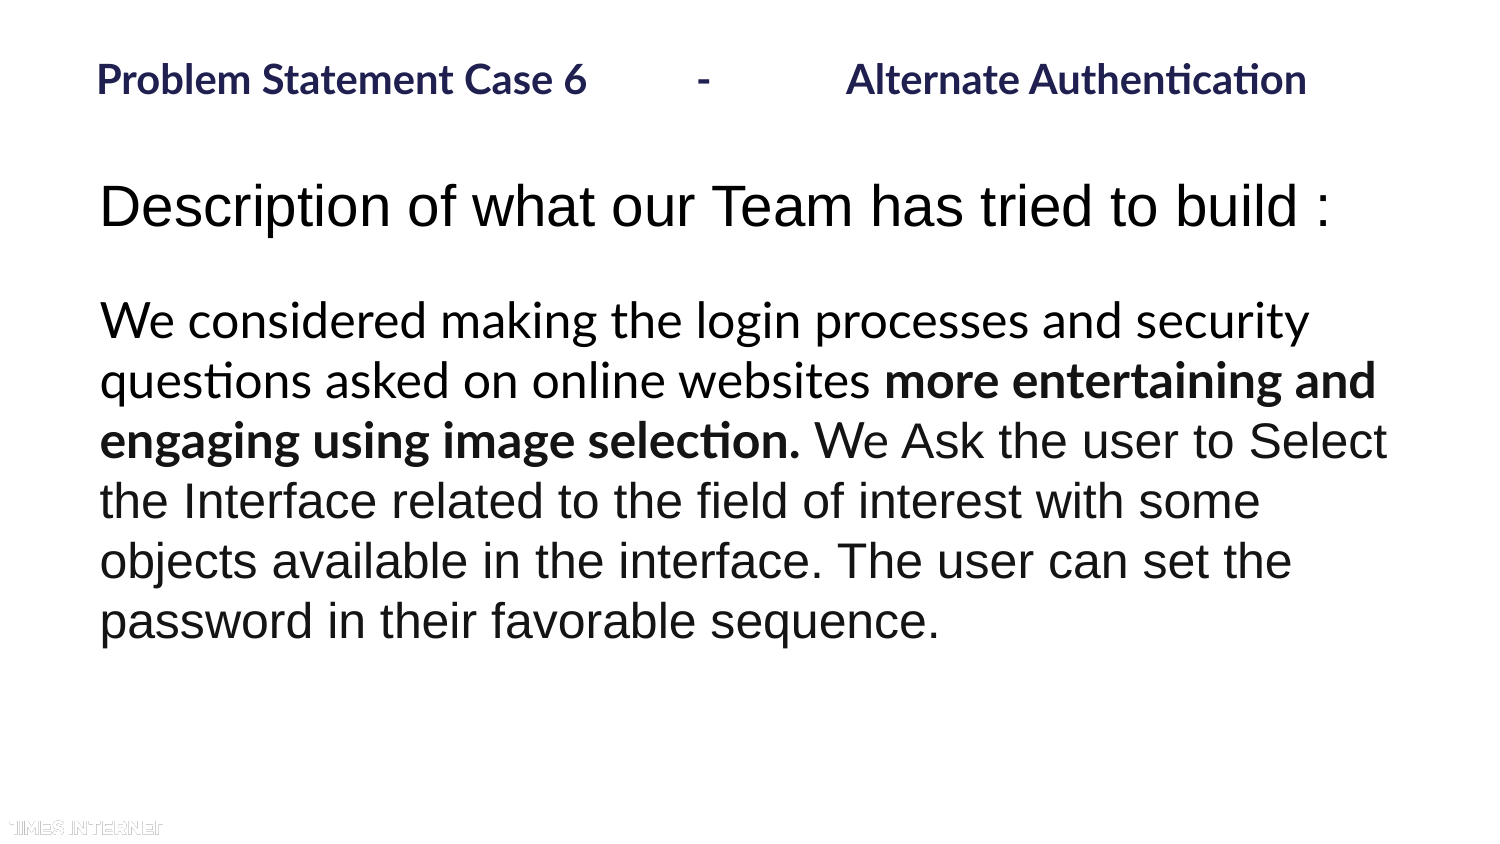

# Problem Statement Case 6	-	Alternate Authentication
Description of what our Team has tried to build :

We considered making the login processes and security questions asked on online websites more entertaining and engaging using image selection. We Ask the user to Select the Interface related to the field of interest with some objects available in the interface. The user can set the password in their favorable sequence.